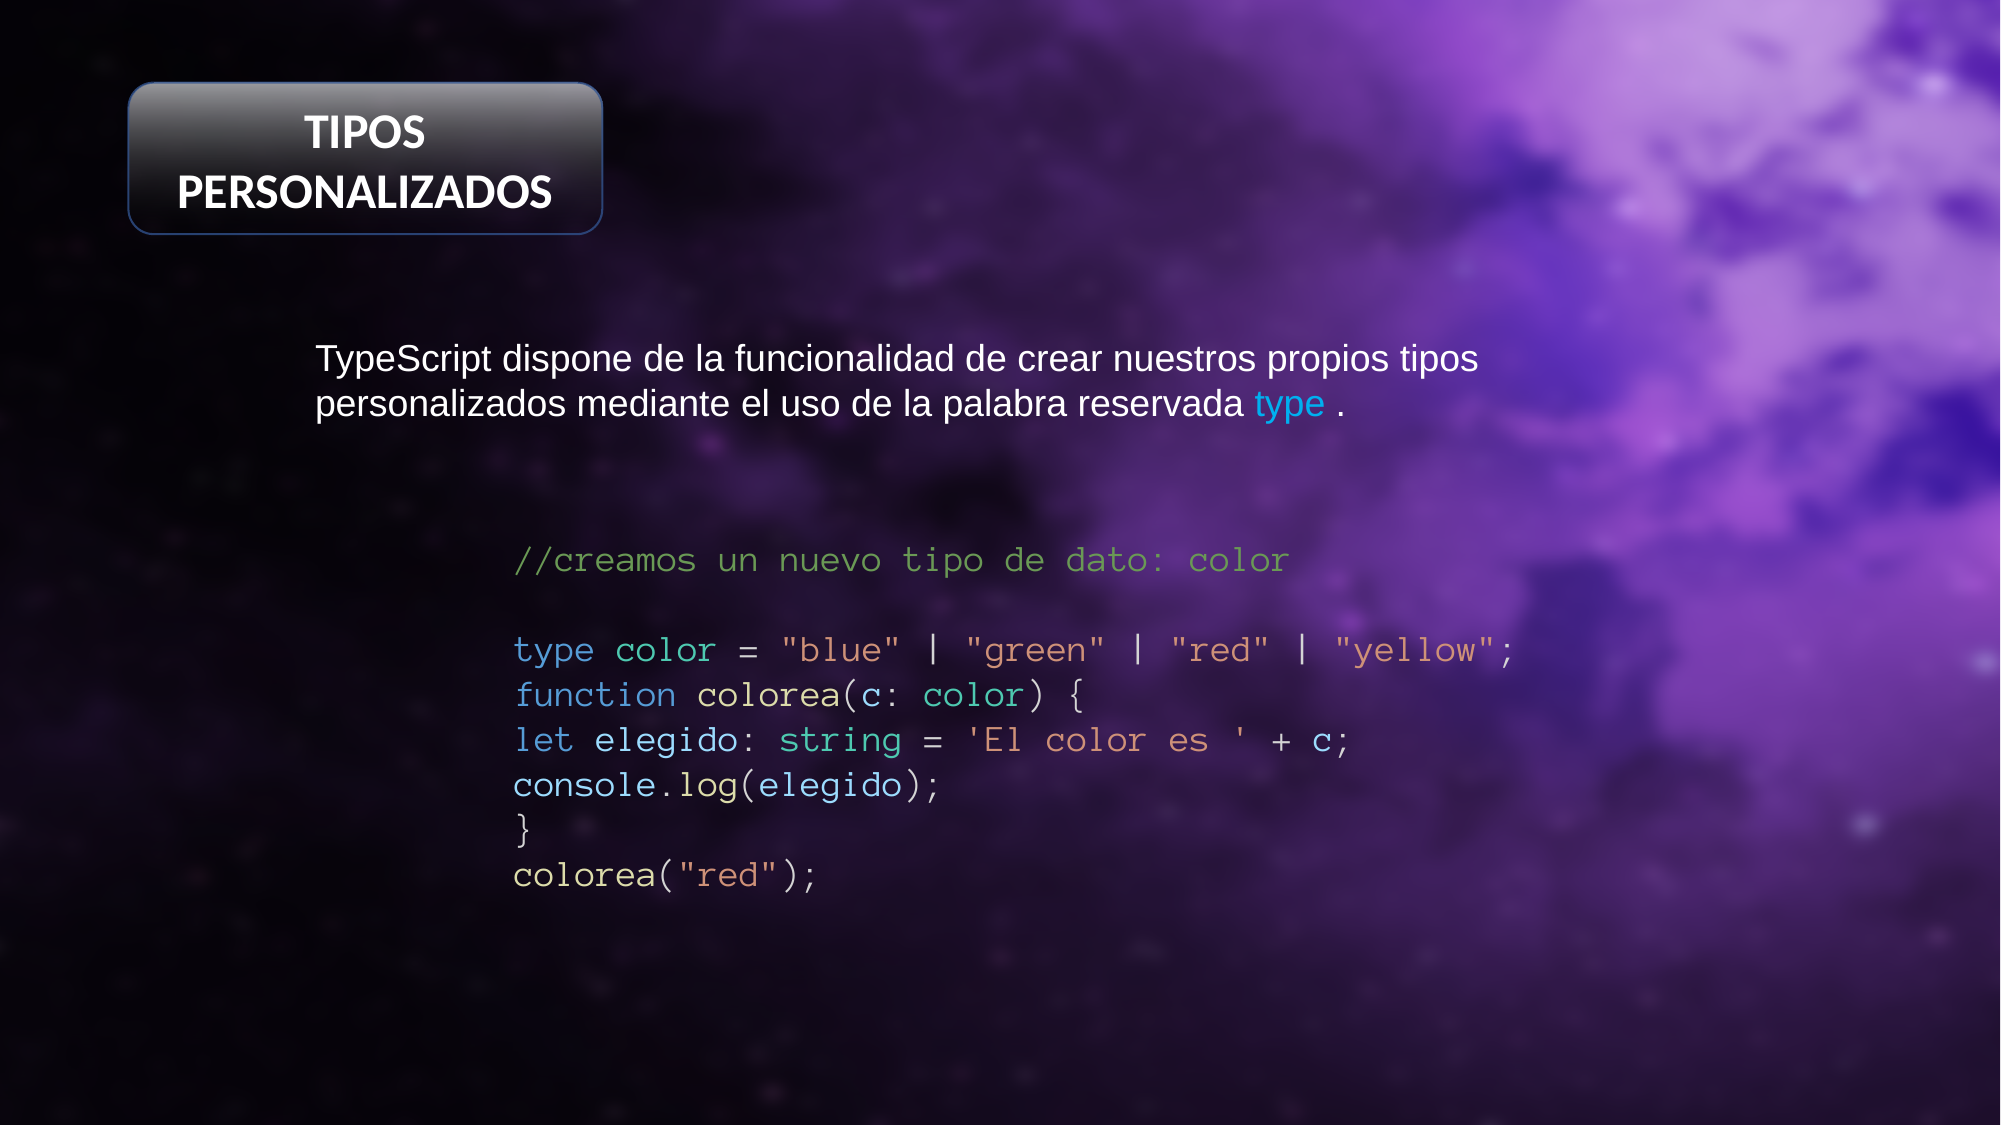

TIPOS PERSONALIZADOS
TypeScript dispone de la funcionalidad de crear nuestros propios tipos personalizados mediante el uso de la palabra reservada type .
//creamos un nuevo tipo de dato: color
type color = "blue" | "green" | "red" | "yellow";
function colorea(c: color) {
let elegido: string = 'El color es ' + c;
console.log(elegido);
}
colorea("red");